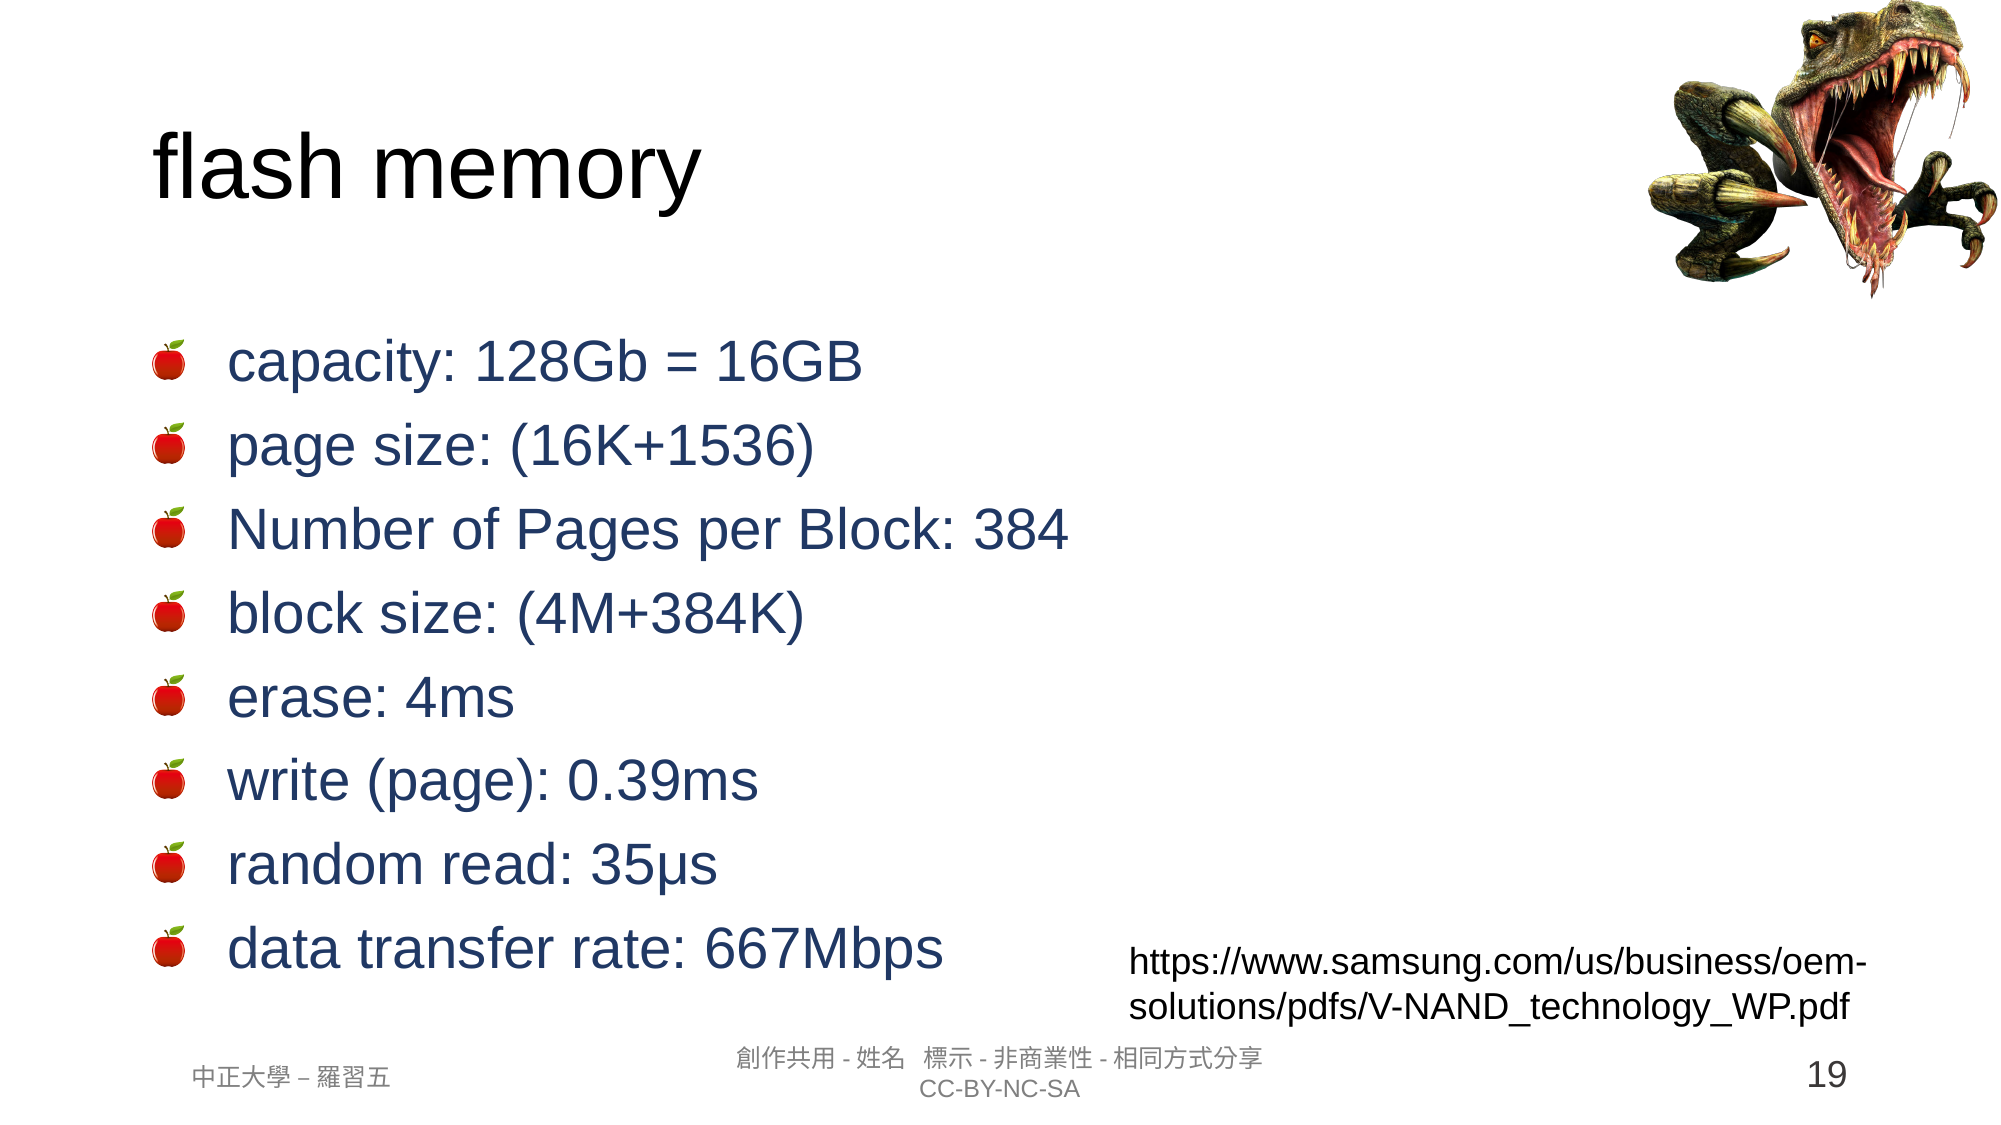

# flash memory
capacity: 128Gb = 16GB
page size: (16K+1536)
Number of Pages per Block: 384
block size: (4M+384K)
erase: 4ms
write (page): 0.39ms
random read: 35μs
data transfer rate: 667Mbps
https://www.samsung.com/us/business/oem-solutions/pdfs/V-NAND_technology_WP.pdf